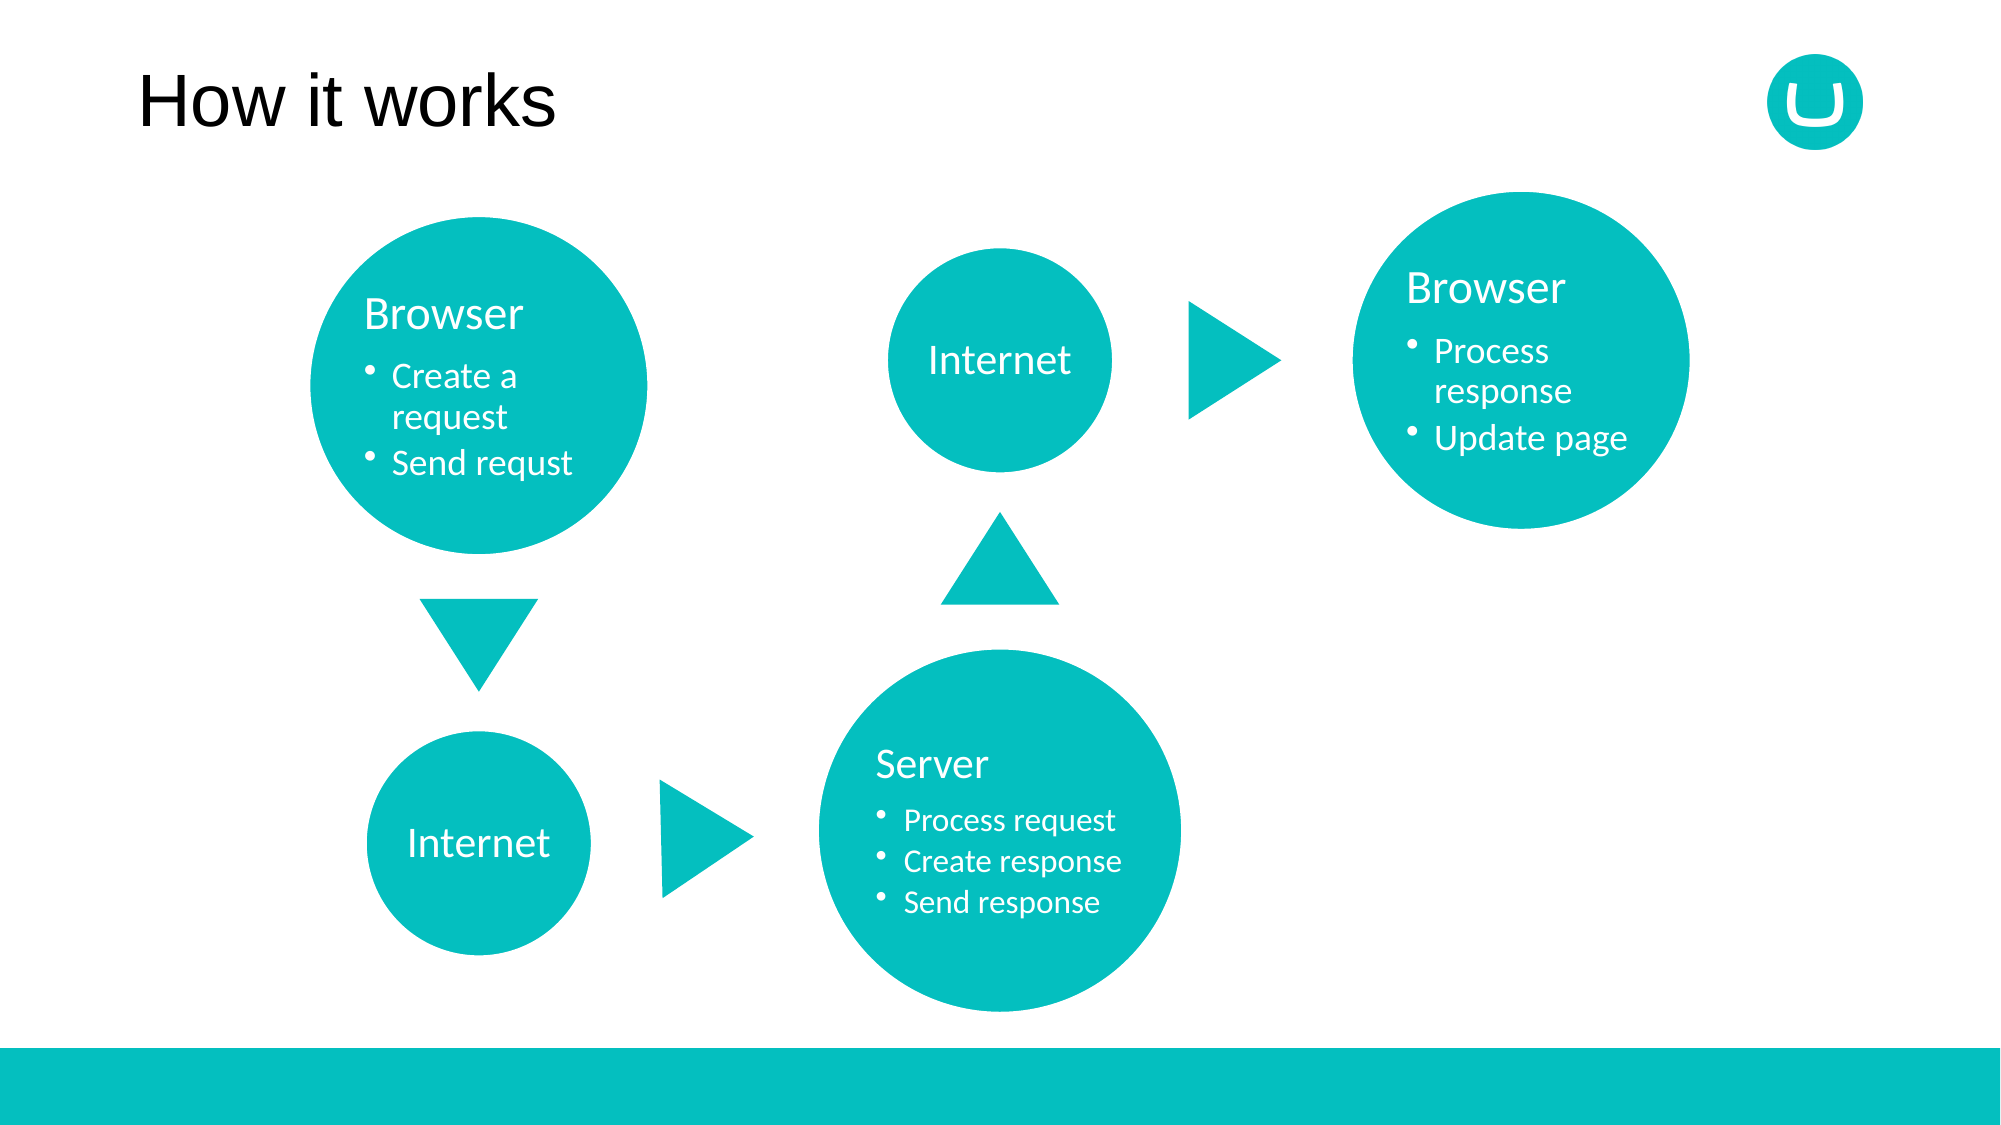

# How it works
Browser
Create a request
Send requst
Internet
Server
Process request
Create response
Send response
Internet
Browser
Process response
Update page